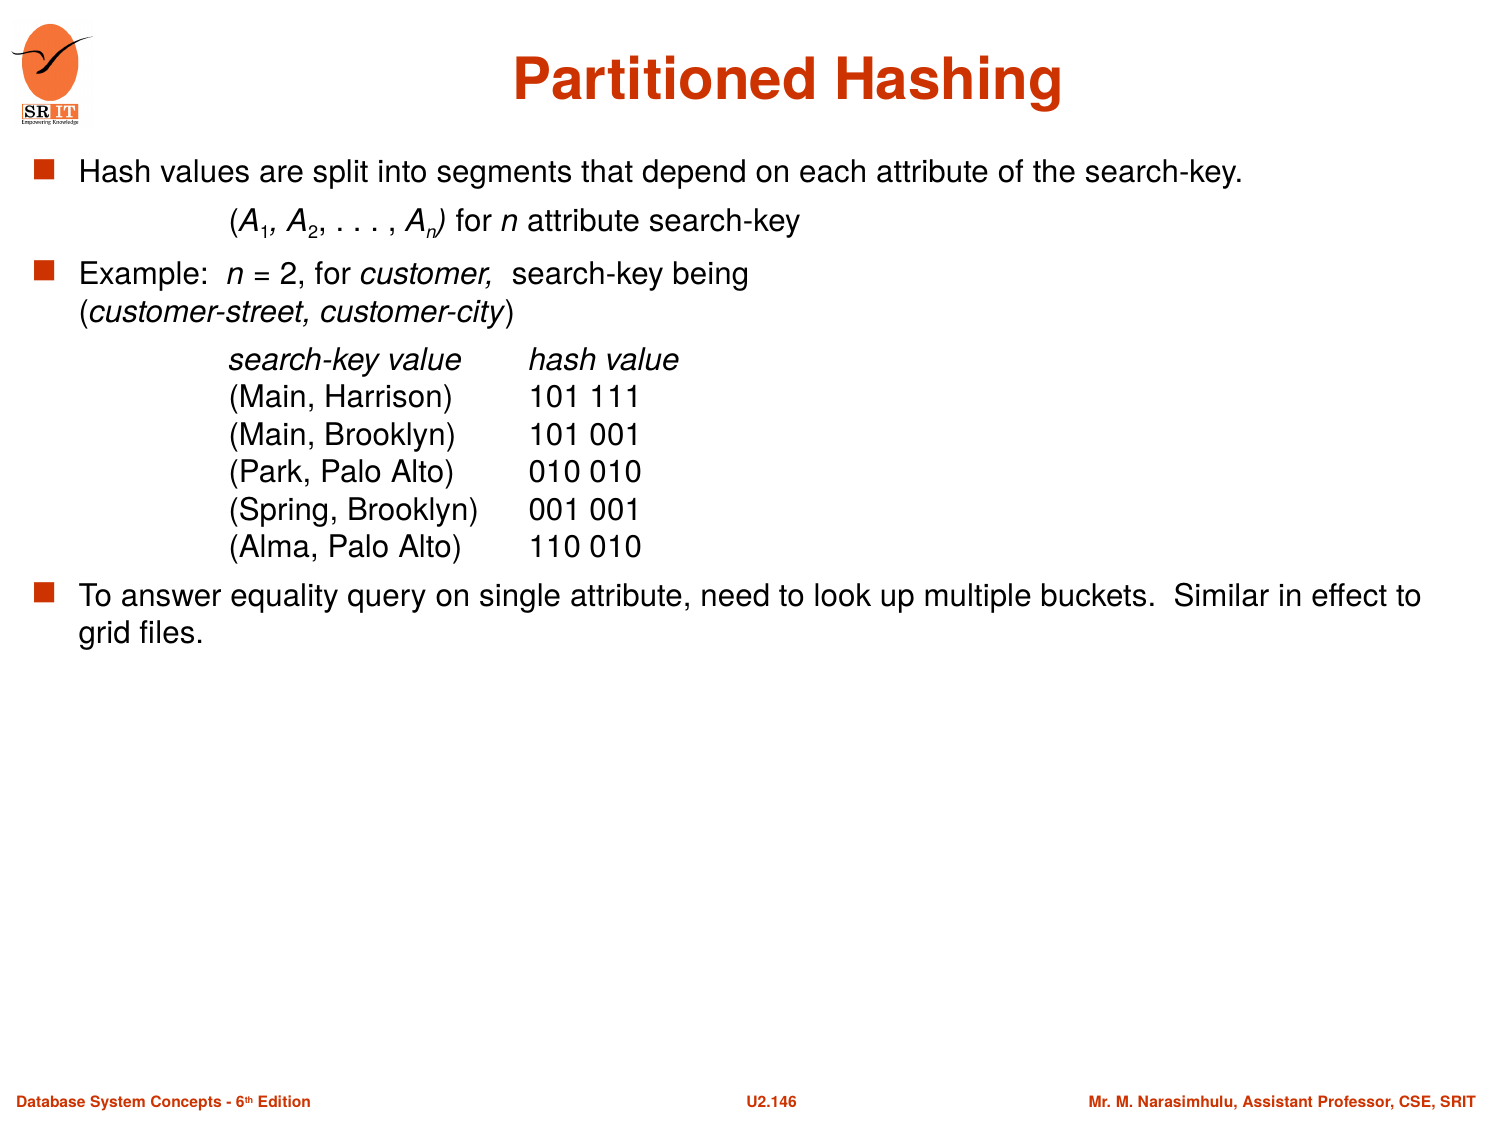

# Partitioned Hashing
Hash values are split into segments that depend on each attribute of the search-key.
		(A1, A2, . . . , An) for n attribute search-key
Example:  n = 2, for customer,  search-key being
(customer-street, customer-city)
		search-key value	hash value
	(Main, Harrison)	101 111
	(Main, Brooklyn)	101 001
	(Park, Palo Alto)	010 010
	(Spring, Brooklyn)	001 001
	(Alma, Palo Alto)	110 010
To answer equality query on single attribute, need to look up multiple buckets.  Similar in effect to grid files.